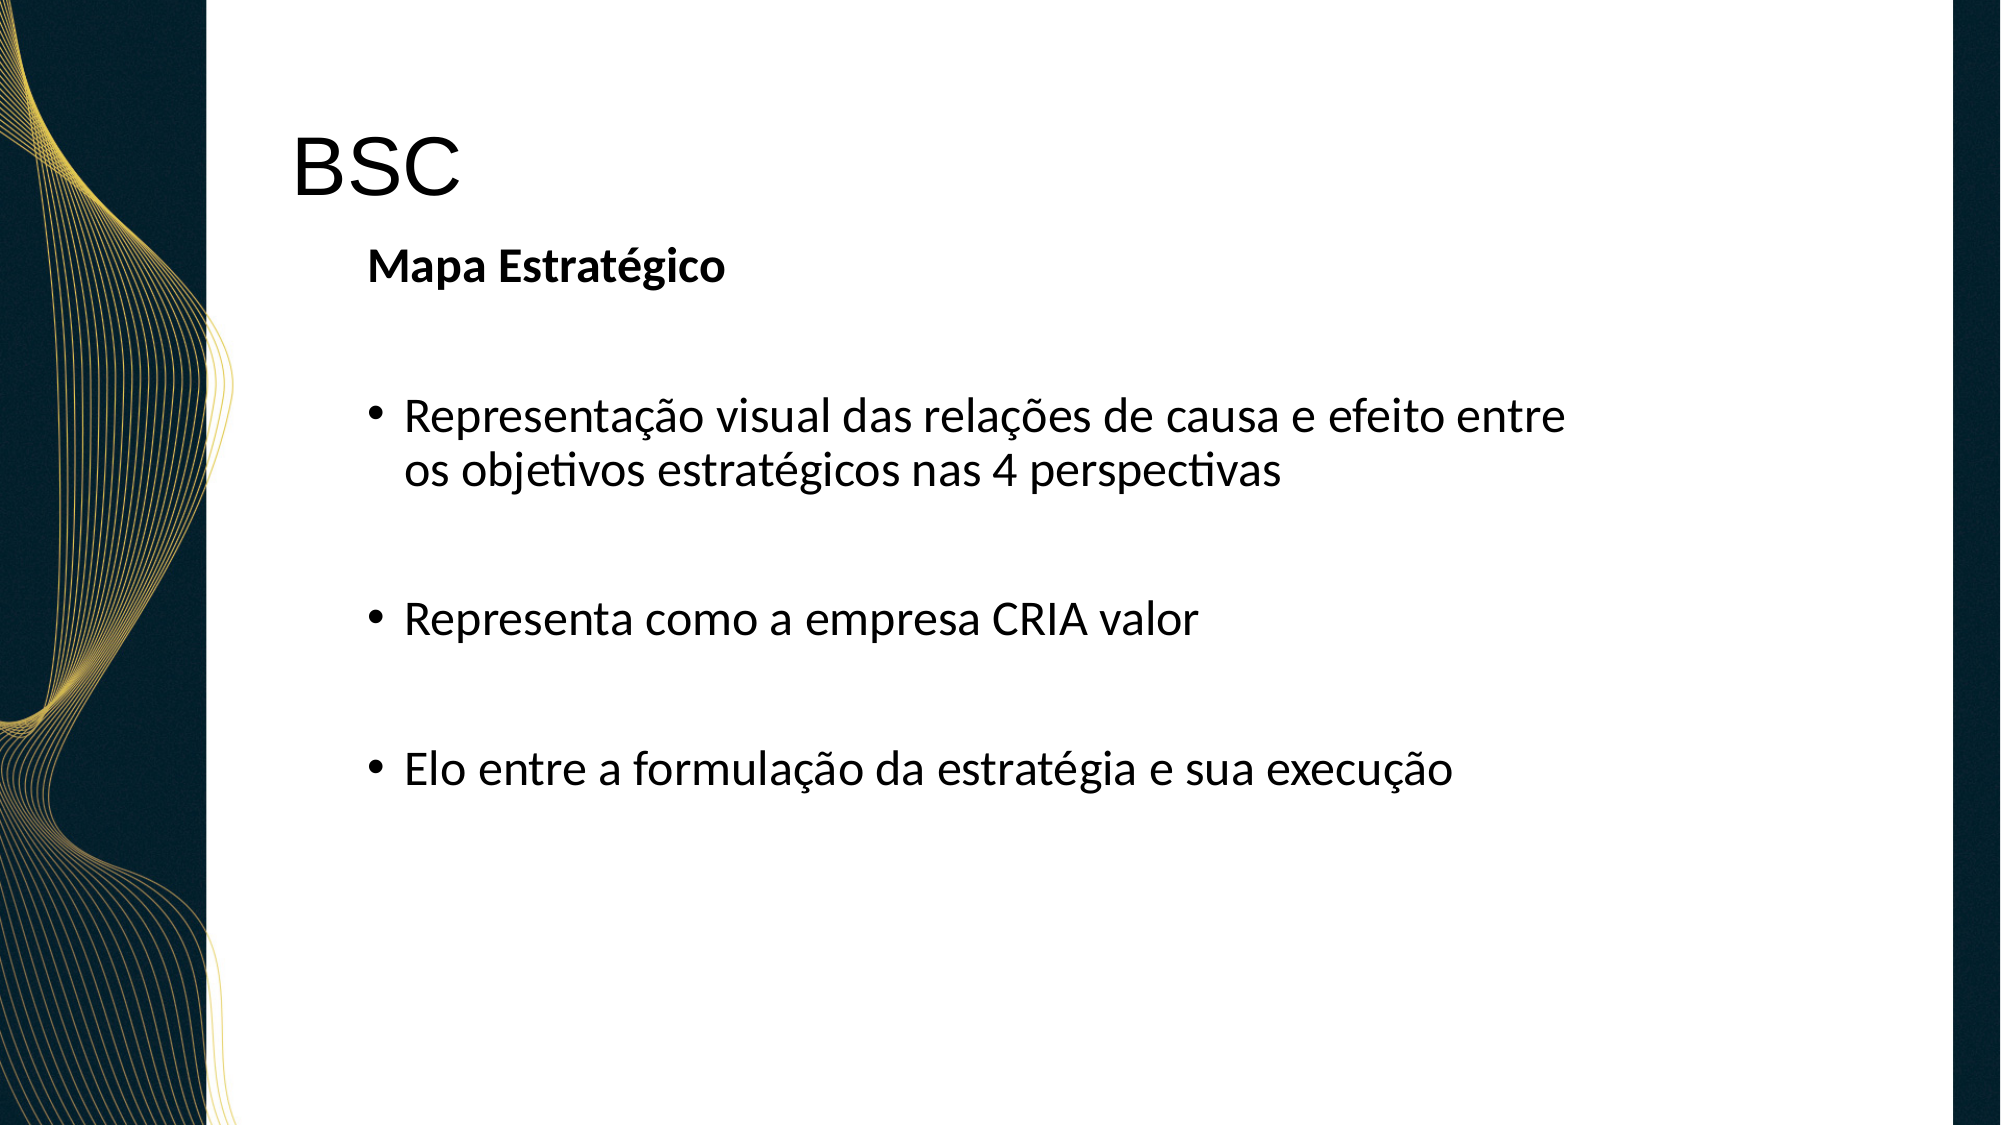

# BSC
Mapa Estratégico

Representação visual das relações de causa e efeito entre os objetivos estratégicos nas 4 perspectivas

Representa como a empresa CRIA valor

Elo entre a formulação da estratégia e sua execução